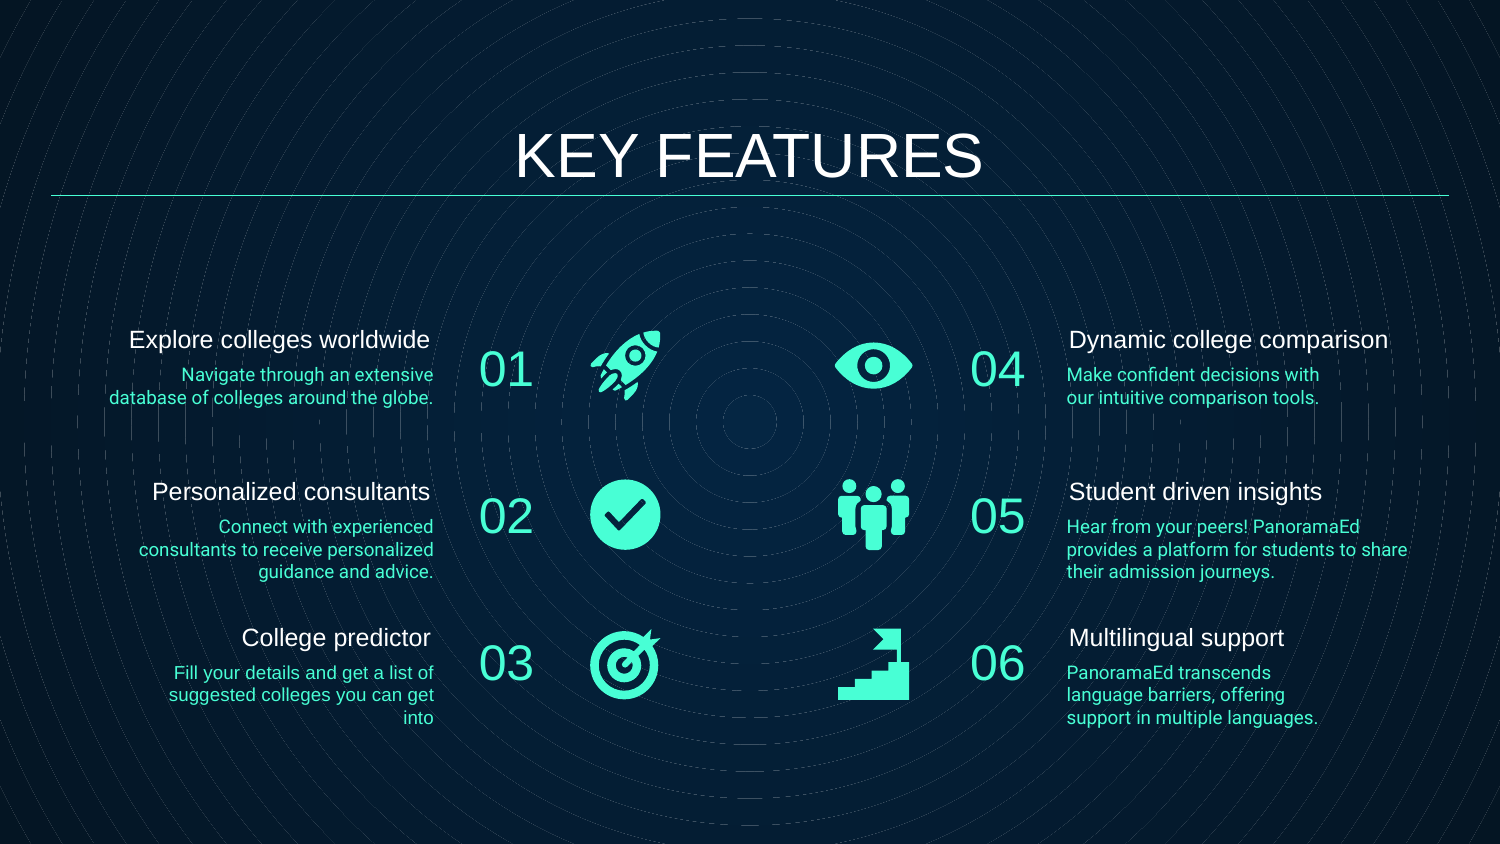

# KEY FEATURES
01
04

Explore colleges worldwide
Dynamic college comparison

Navigate through an extensive database of colleges around the globe.
Make confident decisions with our intuitive comparison tools.
02
05

Personalized consultants
Student driven insights
Connect with experienced consultants to receive personalized guidance and advice.
Hear from your peers! PanoramaEd provides a platform for students to share their admission journeys.
03
06

College predictor
Multilingual support
Fill your details and get a list of suggested colleges you can get into
PanoramaEd transcends language barriers, offering support in multiple languages.